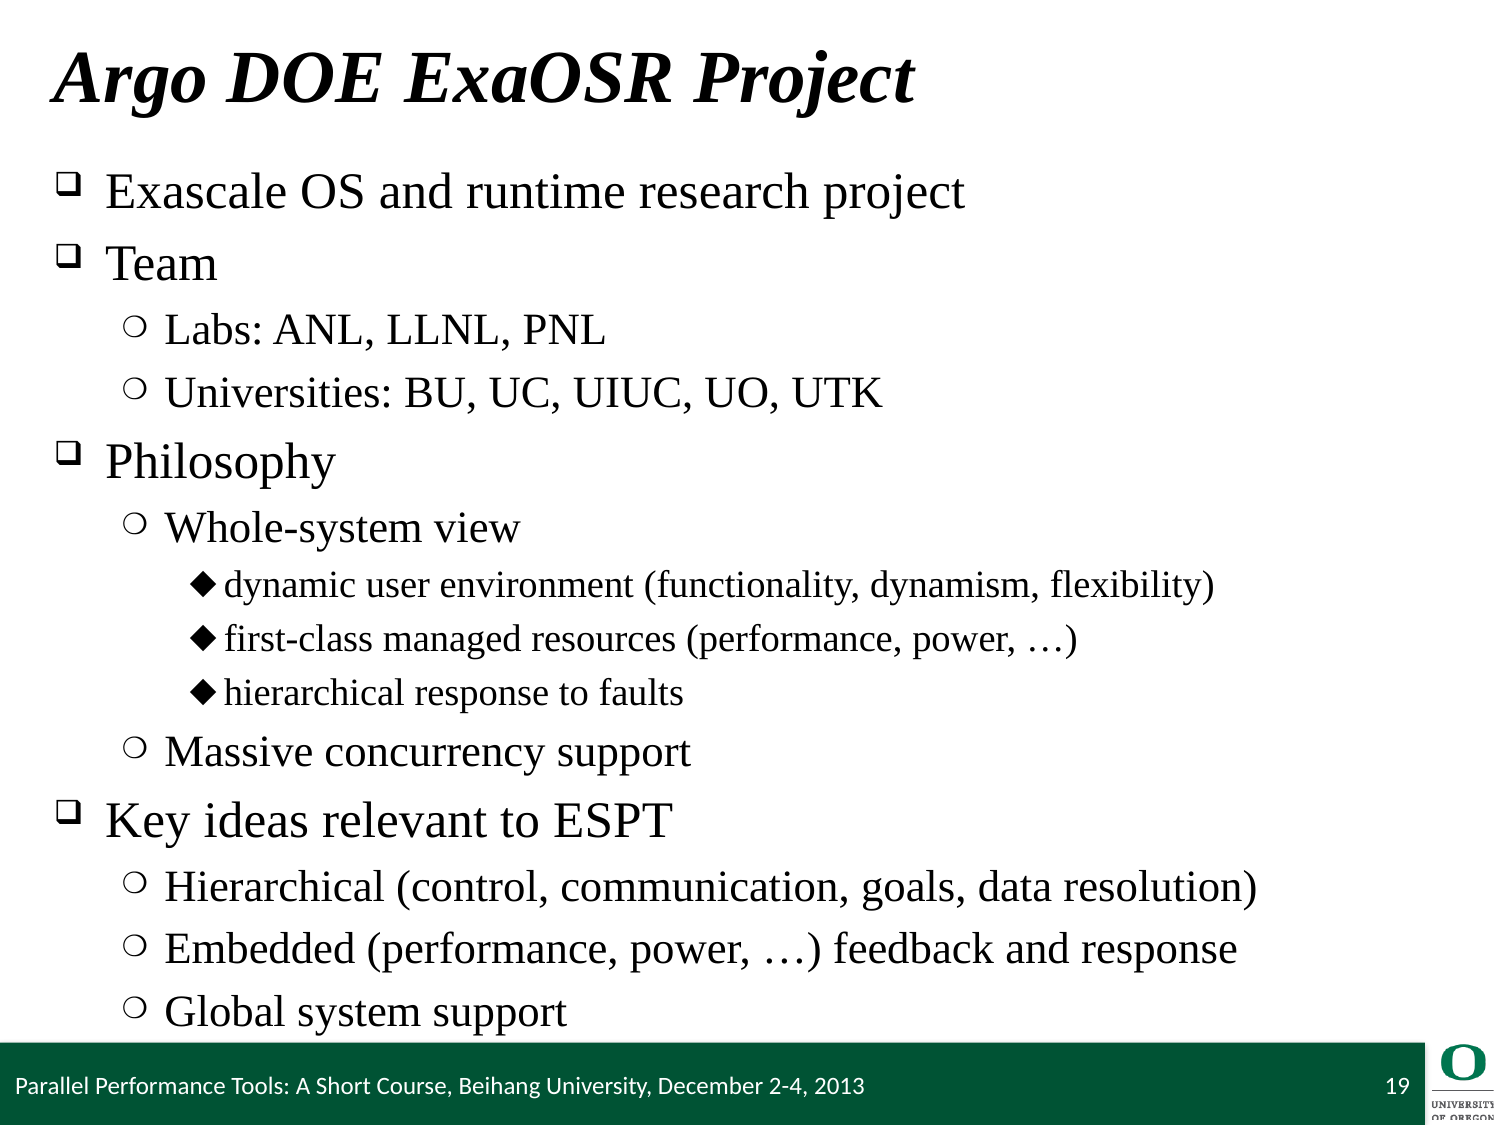

# Argo DOE ExaOSR Project
Exascale OS and runtime research project
Team
Labs: ANL, LLNL, PNL
Universities: BU, UC, UIUC, UO, UTK
Philosophy
Whole-system view
dynamic user environment (functionality, dynamism, flexibility)
first-class managed resources (performance, power, …)
hierarchical response to faults
Massive concurrency support
Key ideas relevant to ESPT
Hierarchical (control, communication, goals, data resolution)
Embedded (performance, power, …) feedback and response
Global system support

Parallel Performance Tools: A Short Course, Beihang University, December 2-4, 2013
19